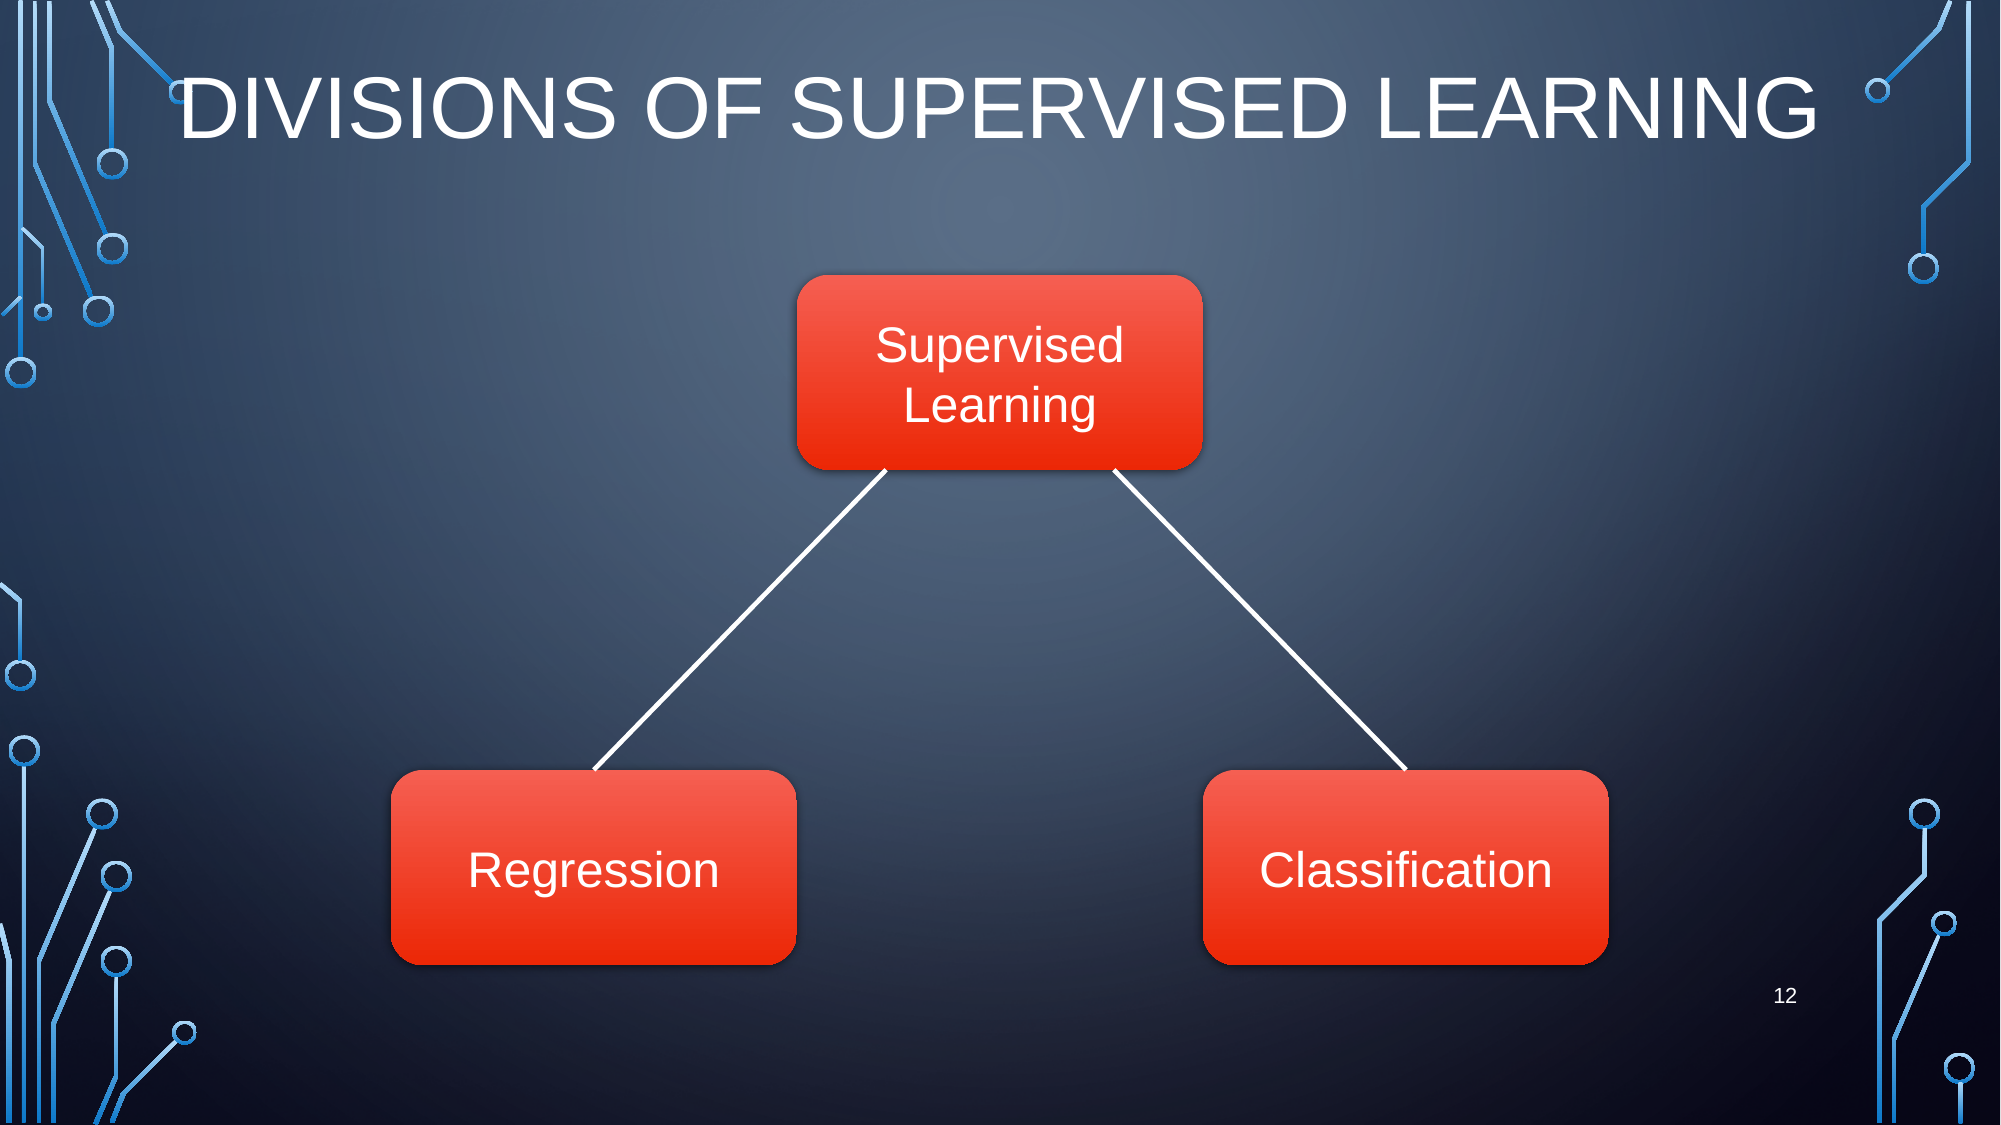

# Divisions of Supervised Learning
Supervised Learning
Regression
Classification
12